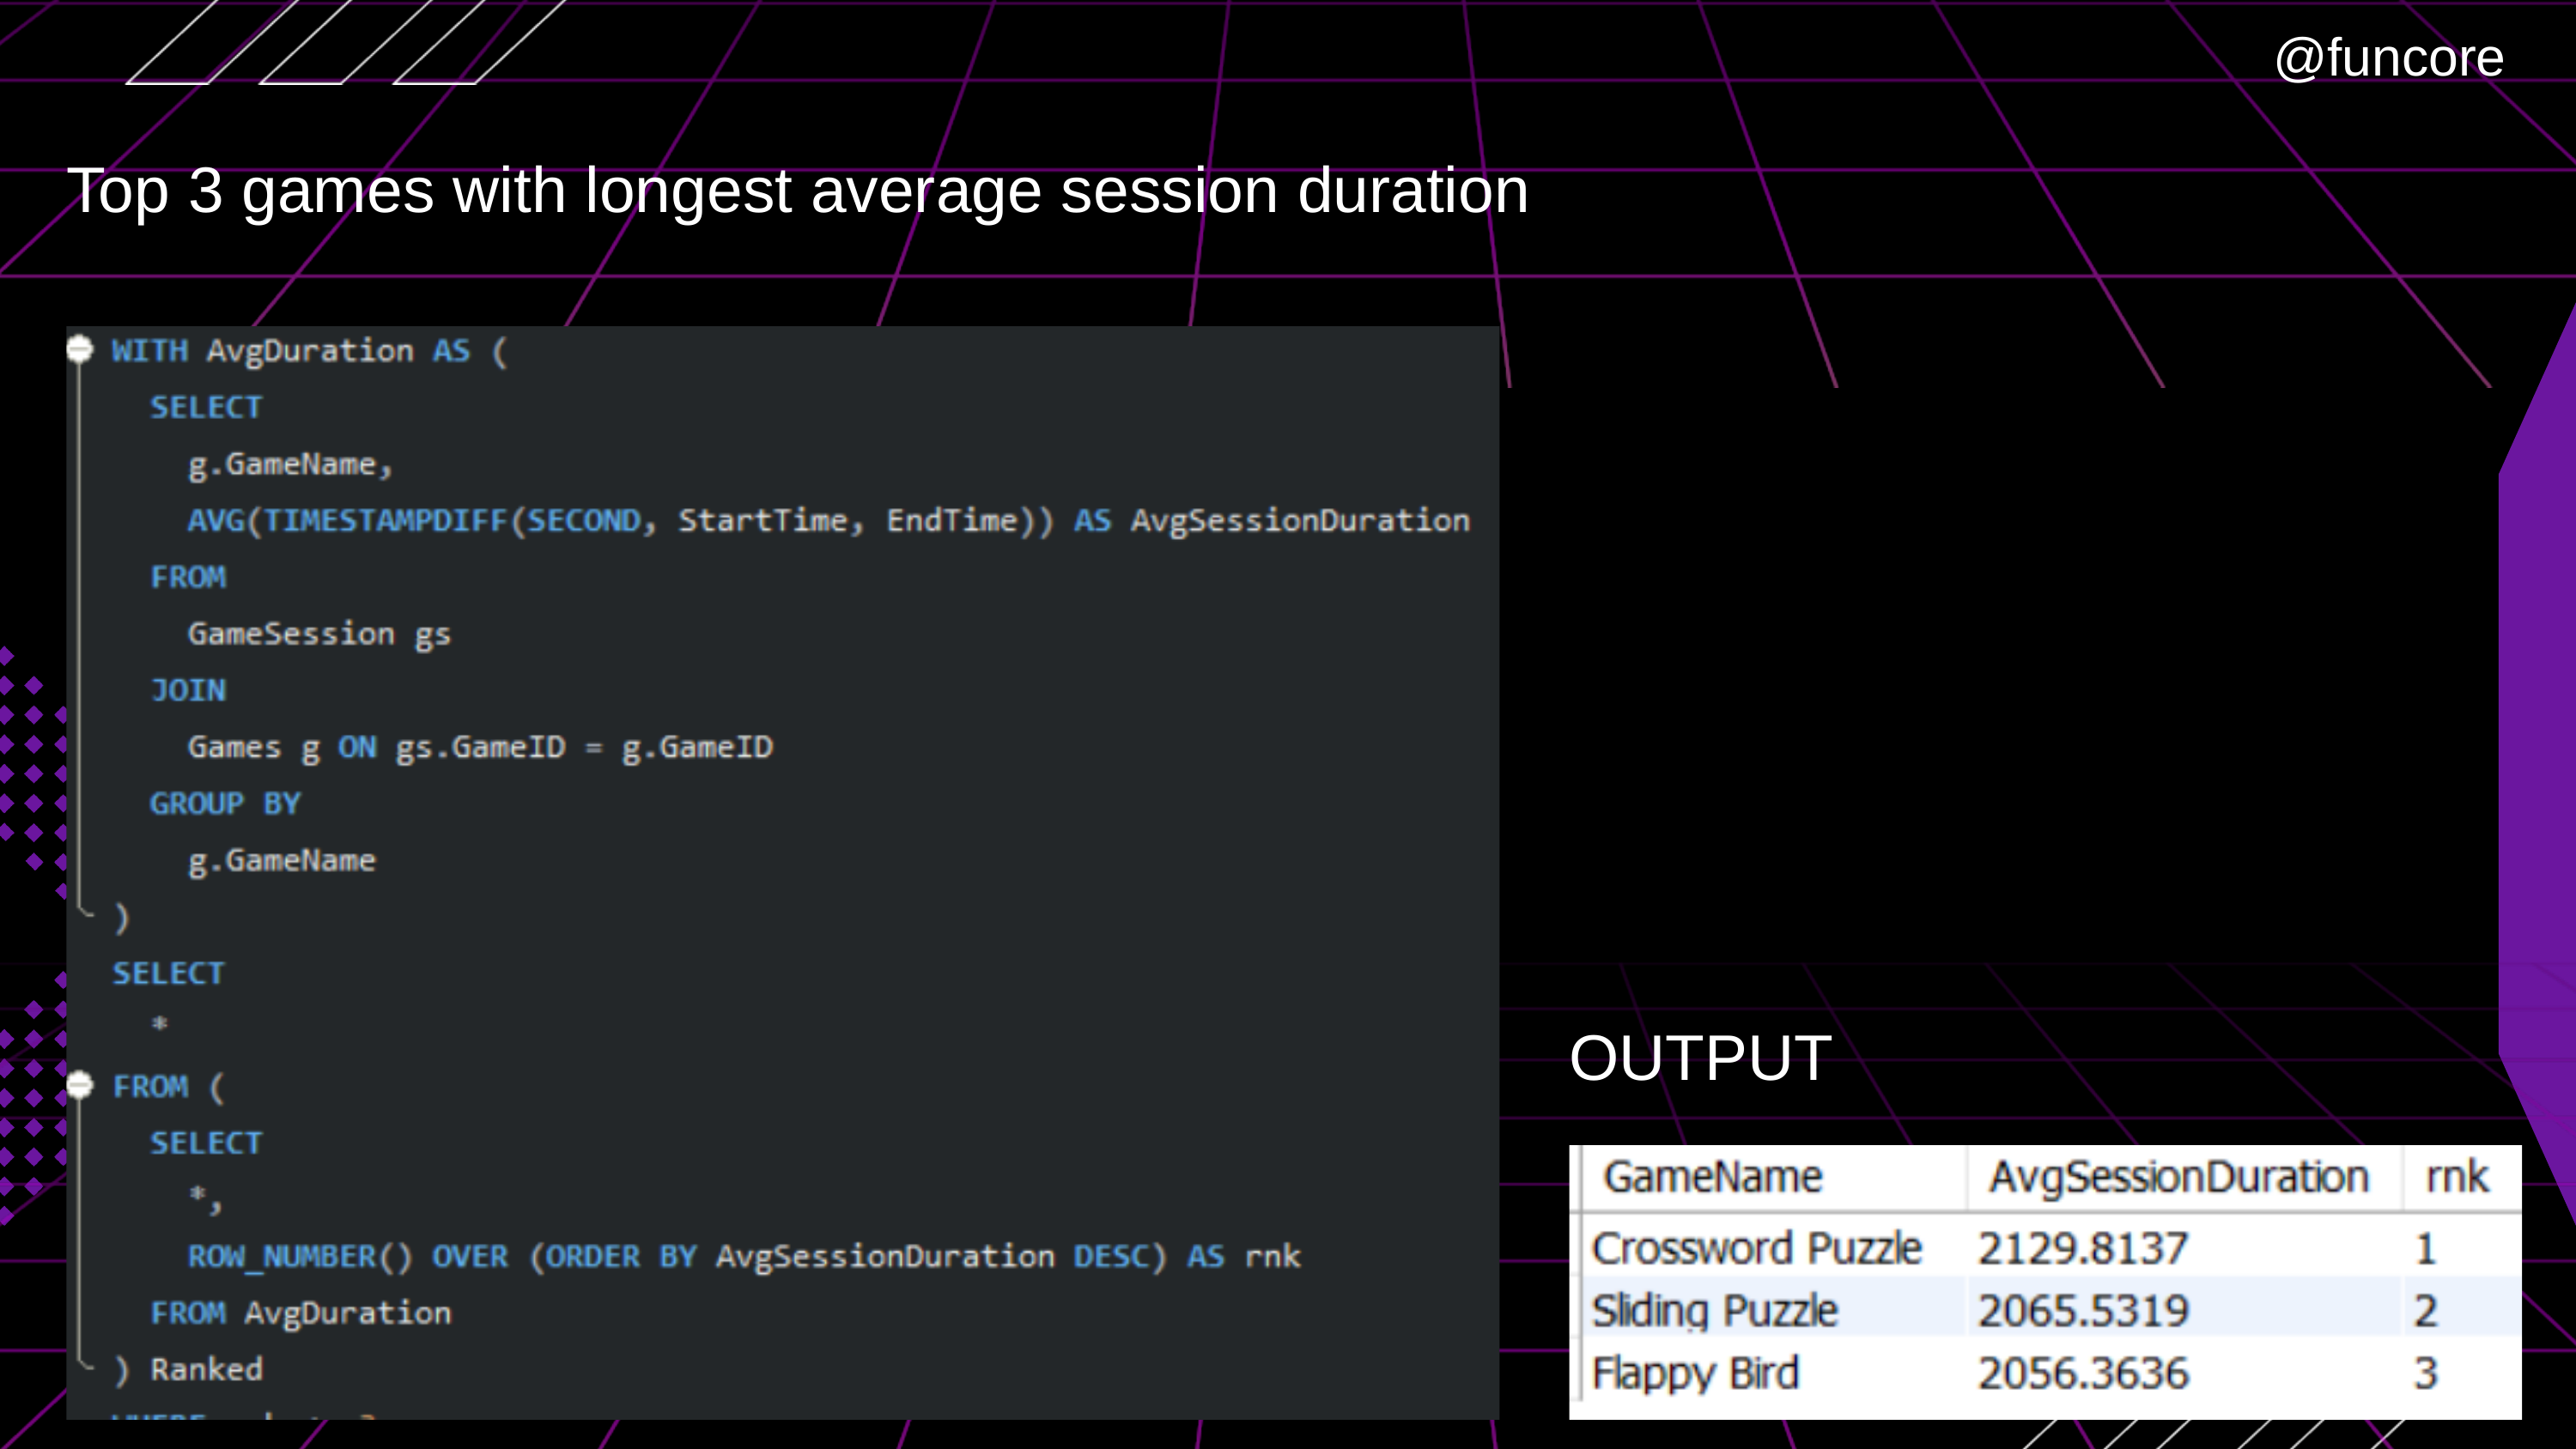

@funcore
Top 3 games with longest average session duration

OUTPUT